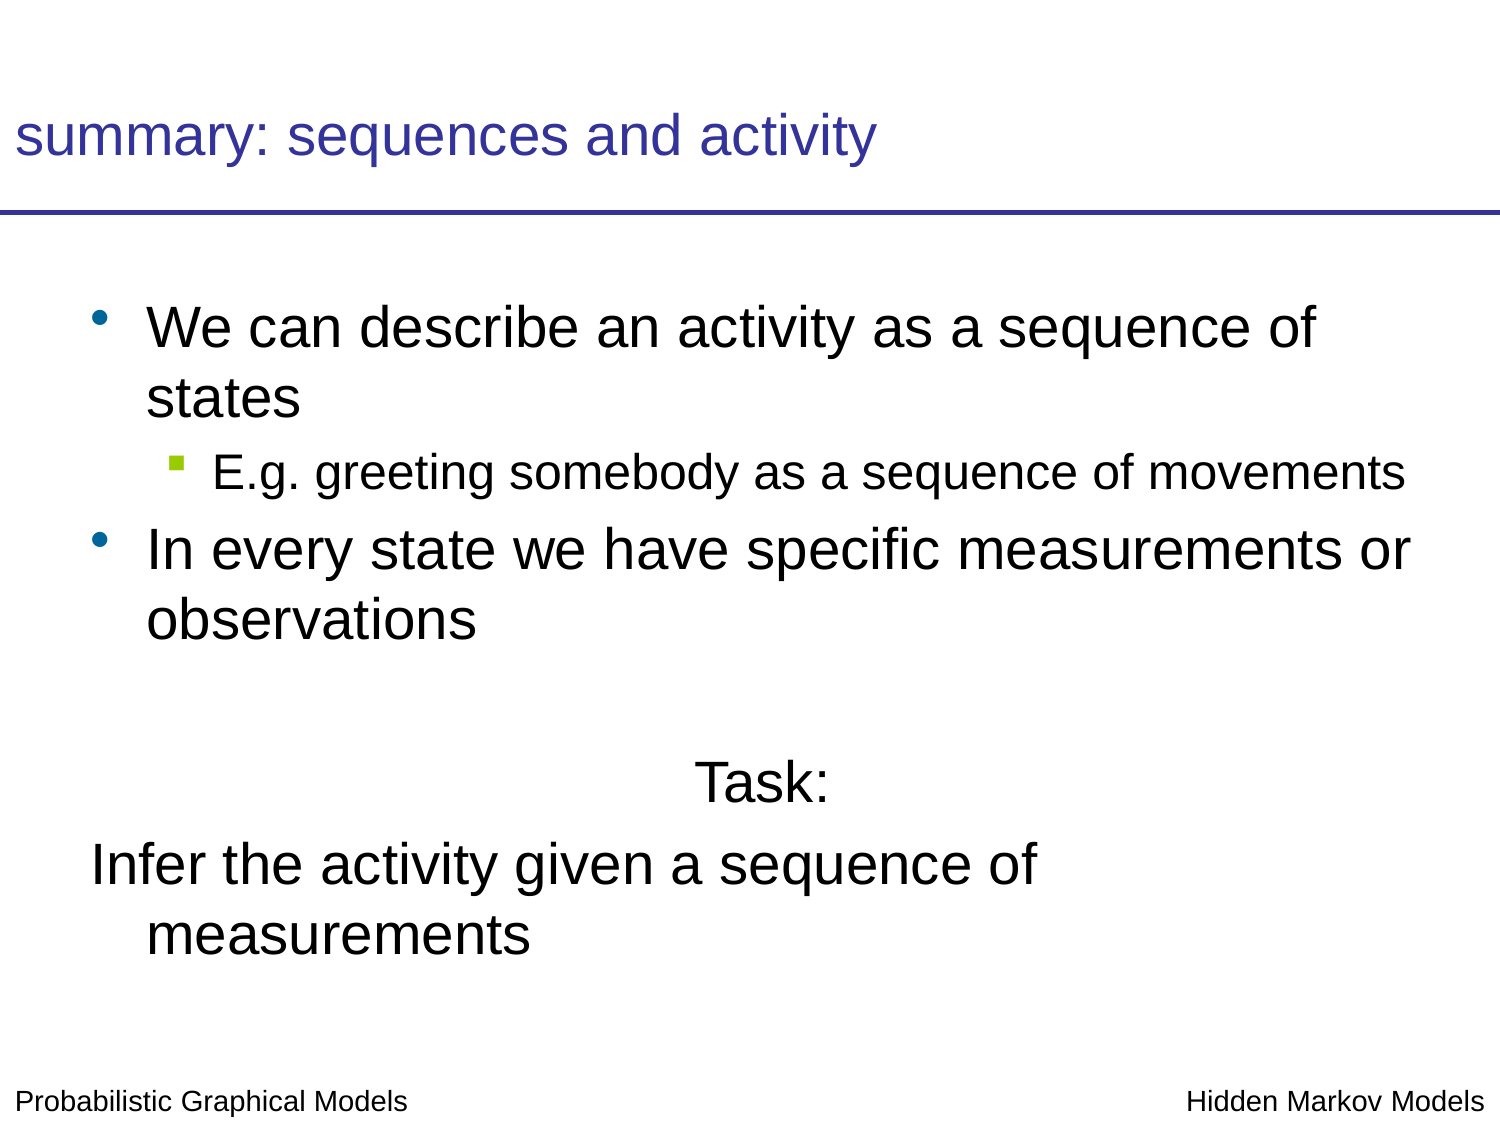

# summary: sequences and activity
We can describe an activity as a sequence of states
E.g. greeting somebody as a sequence of movements
In every state we have specific measurements or observations

Task:
Infer the activity given a sequence of measurements